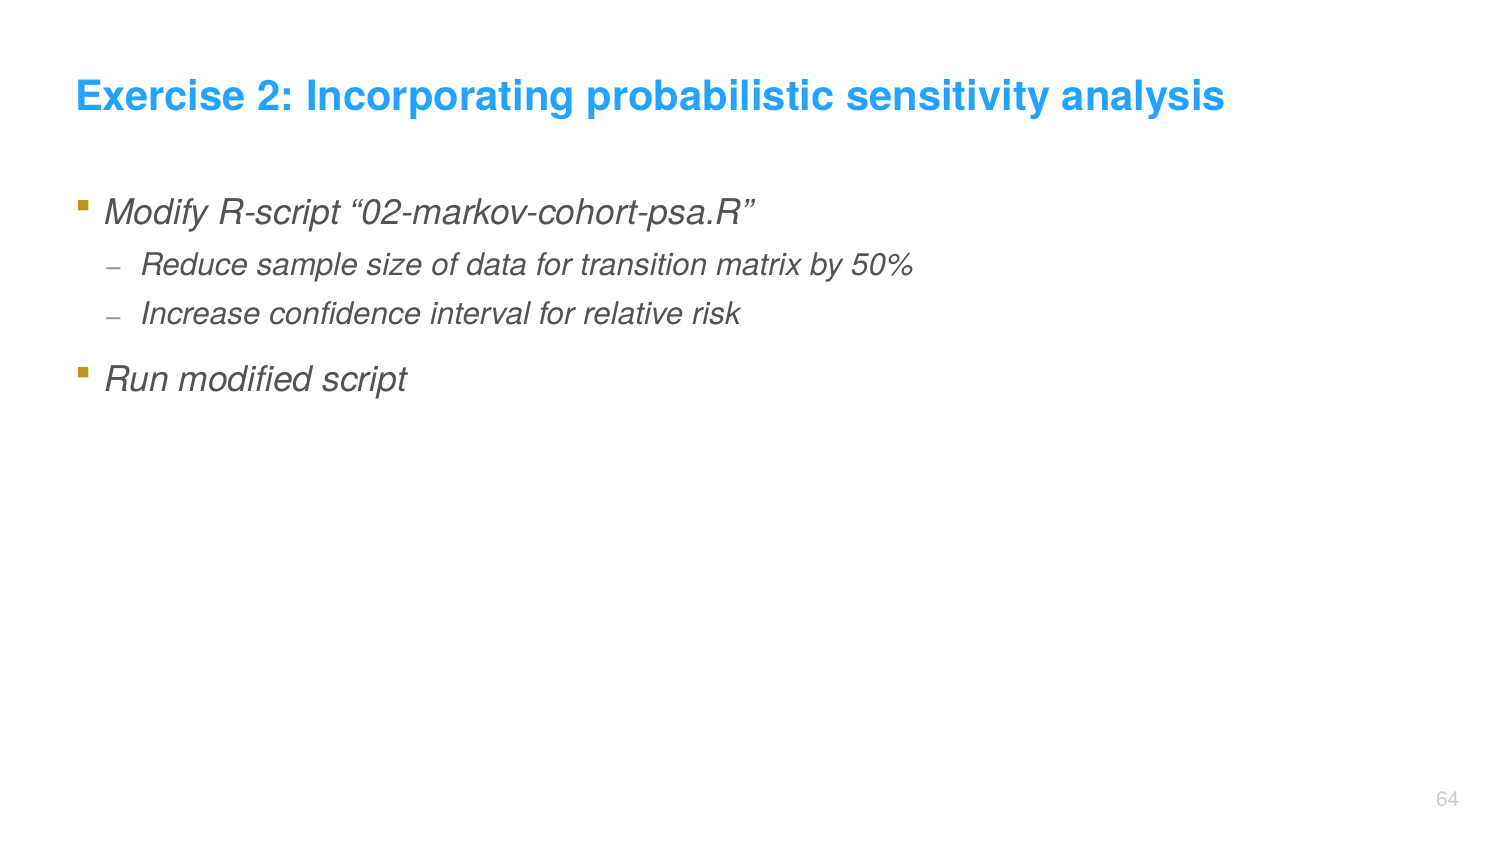

# Exercise 2: Incorporating probabilistic sensitivity analysis
Modify R-script “02-markov-cohort-psa.R”
Reduce sample size of data for transition matrix by 50%
Increase confidence interval for relative risk
Run modified script
64